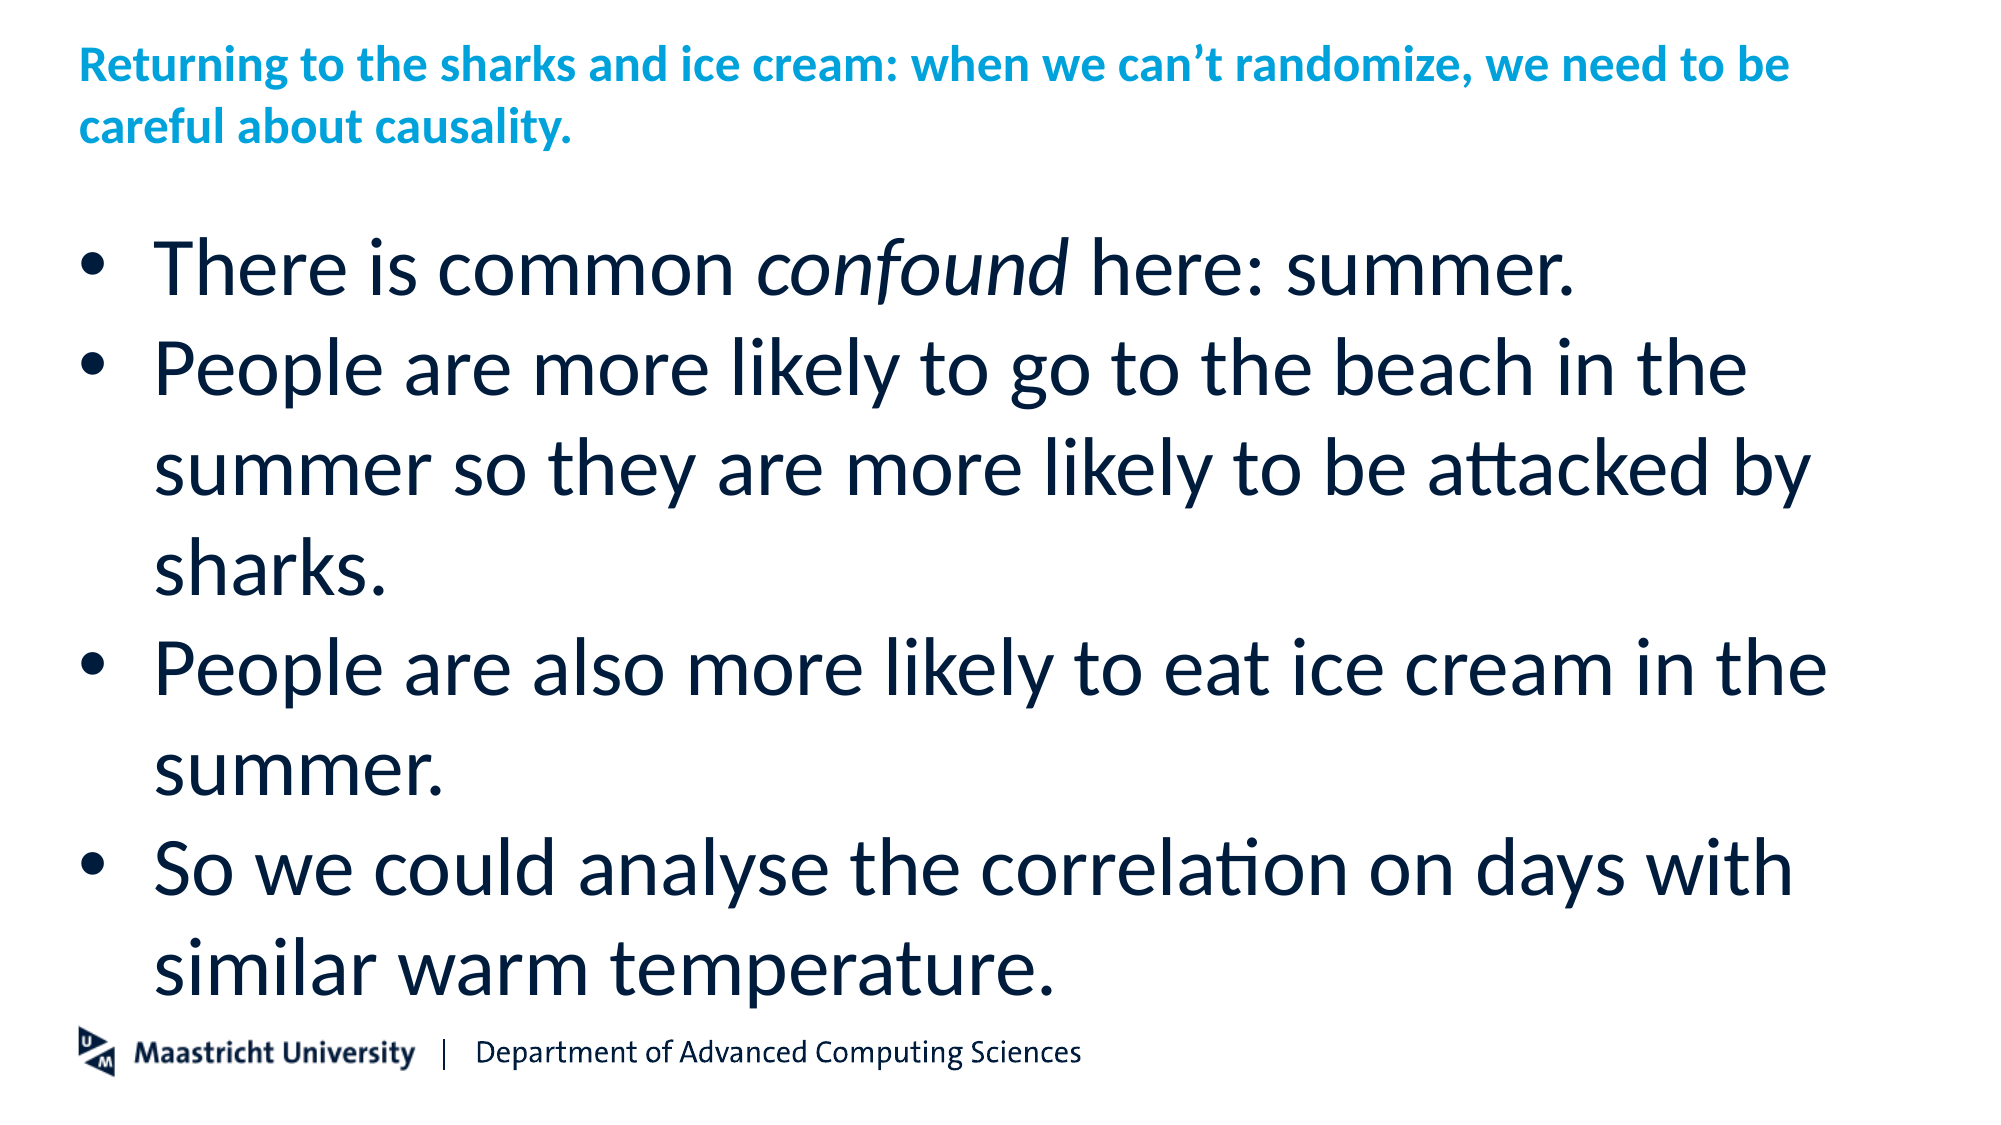

# Returning to the sharks and ice cream: when we can’t randomize, we need to be careful about causality.
There is common confound here: summer.
People are more likely to go to the beach in the summer so they are more likely to be attacked by sharks.
People are also more likely to eat ice cream in the summer.
So we could analyse the correlation on days with similar warm temperature.